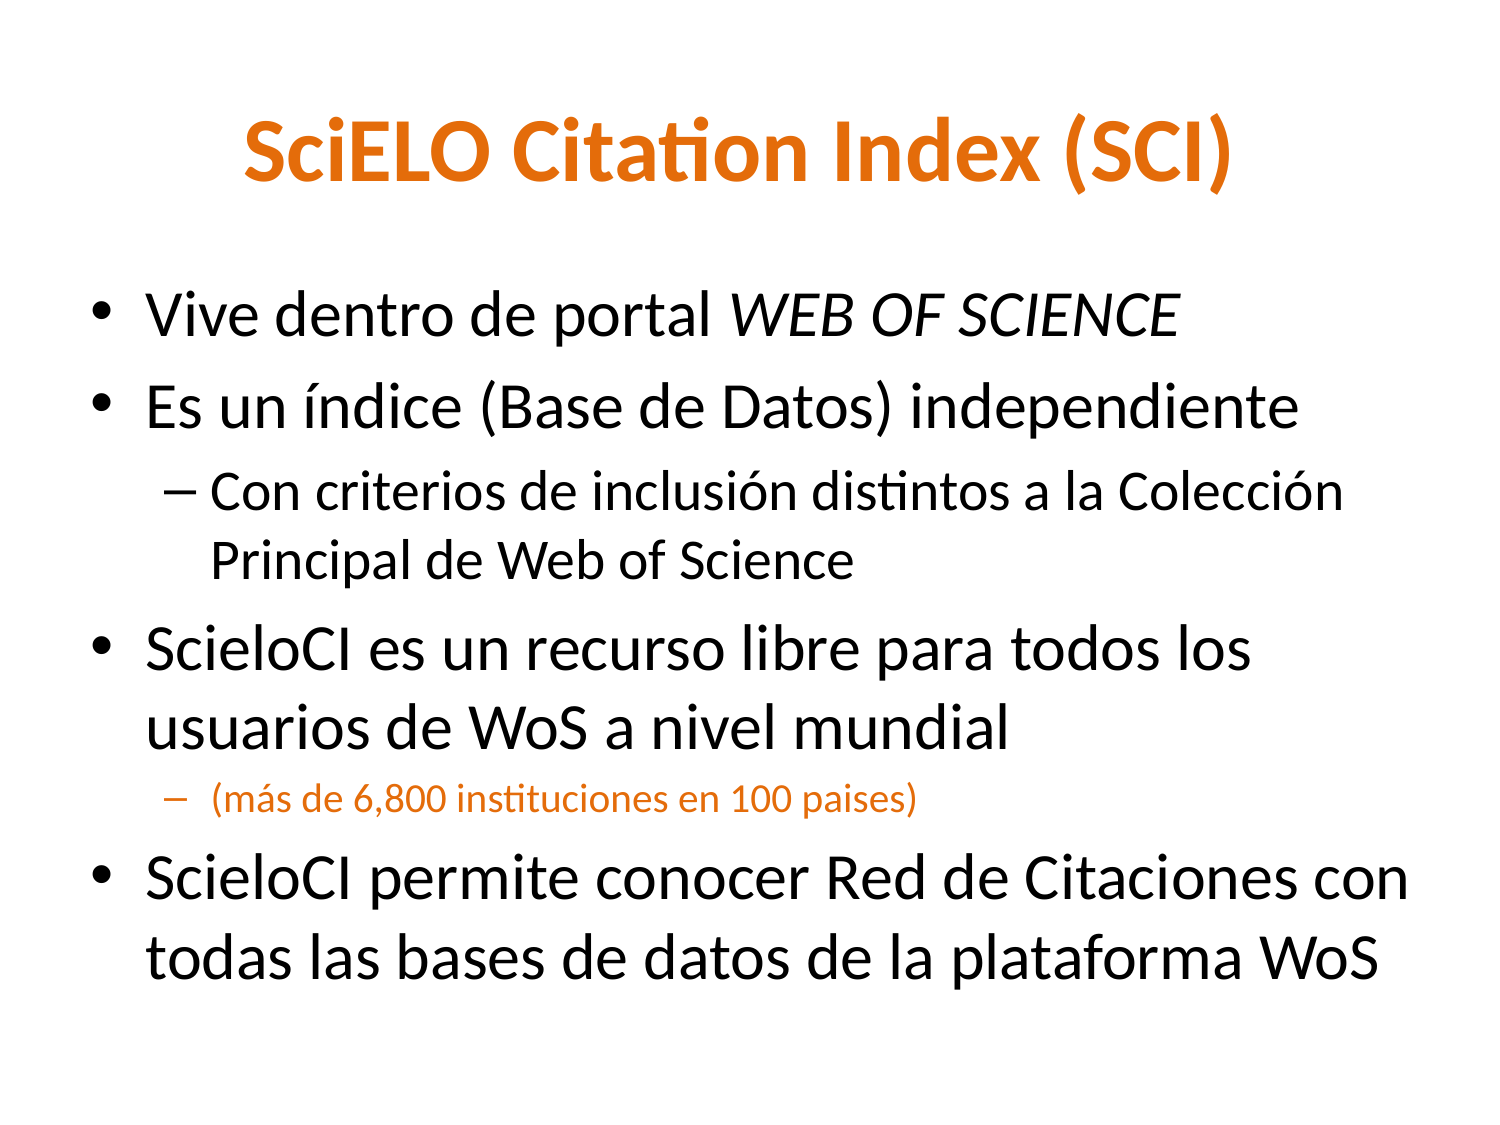

# SciELO Citation Index (SCI)
Vive dentro de portal WEB OF SCIENCE
Es un índice (Base de Datos) independiente
Con criterios de inclusión distintos a la Colección Principal de Web of Science
ScieloCI es un recurso libre para todos los usuarios de WoS a nivel mundial
(más de 6,800 instituciones en 100 paises)
ScieloCI permite conocer Red de Citaciones con todas las bases de datos de la plataforma WoS